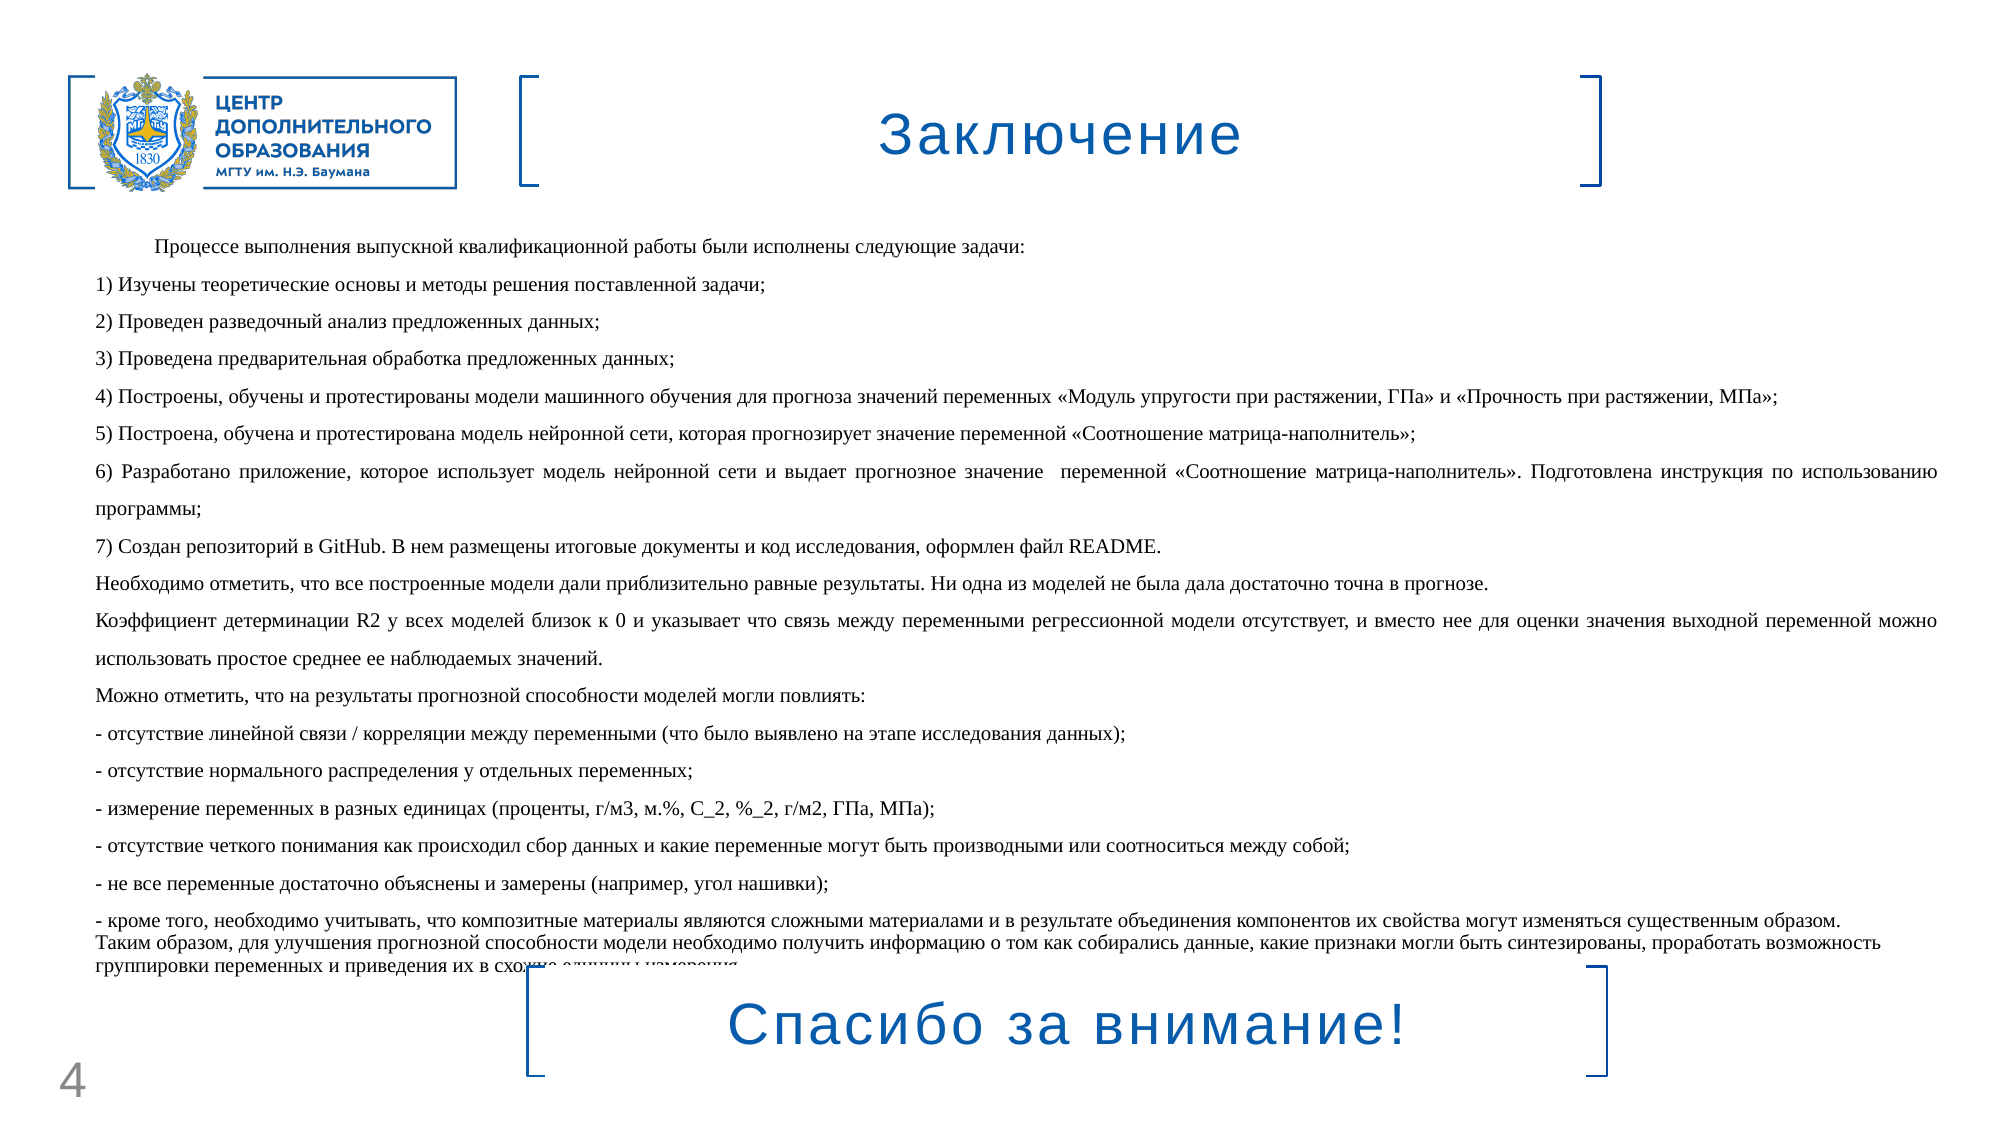

Заключение

Процессе выполнения выпускной квалификационной работы были исполнены следующие задачи:
1) Изучены теоретические основы и методы решения поставленной задачи;
2) Проведен разведочный анализ предложенных данных;
3) Проведена предварительная обработка предложенных данных;
4) Построены, обучены и протестированы модели машинного обучения для прогноза значений переменных «Модуль упругости при растяжении, ГПа» и «Прочность при растяжении, МПа»;
5) Построена, обучена и протестирована модель нейронной сети, которая прогнозирует значение переменной «Соотношение матрица-наполнитель»;
6) Разработано приложение, которое использует модель нейронной сети и выдает прогнозное значение  переменной «Соотношение матрица-наполнитель». Подготовлена инструкция по использованию программы;
7) Создан репозиторий в GitHub. В нем размещены итоговые документы и код исследования, оформлен файл README.
Необходимо отметить, что все построенные модели дали приблизительно равные результаты. Ни одна из моделей не была дала достаточно точна в прогнозе.
Коэффициент детерминации R2 у всех моделей близок к 0 и указывает что связь между переменными регрессионной модели отсутствует, и вместо нее для оценки значения выходной переменной можно использовать простое среднее ее наблюдаемых значений.
Можно отметить, что на результаты прогнозной способности моделей могли повлиять:
- отсутствие линейной связи / корреляции между переменными (что было выявлено на этапе исследования данных);
- отсутствие нормального распределения у отдельных переменных;
- измерение переменных в разных единицах (проценты, г/м3, м.%, С_2, %_2, г/м2, ГПа, МПа);
- отсутствие четкого понимания как происходил сбор данных и какие переменные могут быть производными или соотноситься между собой;
- не все переменные достаточно объяснены и замерены (например, угол нашивки);
- кроме того, необходимо учитывать, что композитные материалы являются сложными материалами и в результате объединения компонентов их свойства могут изменяться существенным образом.
Таким образом, для улучшения прогнозной способности модели необходимо получить информацию о том как собирались данные, какие признаки могли быть синтезированы, проработать возможность группировки переменных и приведения их в схожие единицы измерения.
Спасибо за внимание!

4